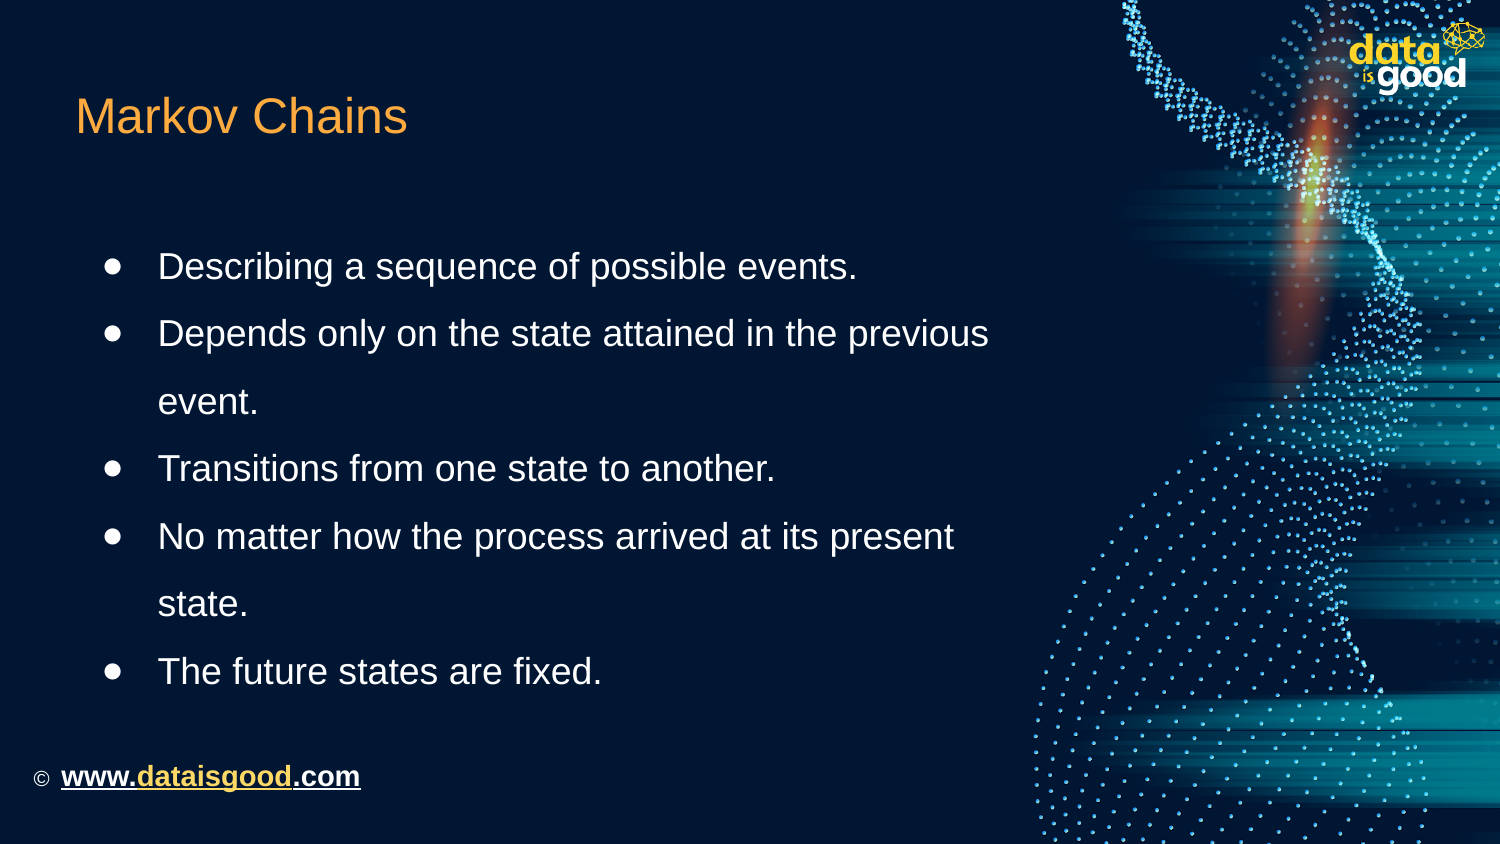

# Markov Chains
Describing a sequence of possible events.
Depends only on the state attained in the previous event.
Transitions from one state to another.
No matter how the process arrived at its present state.
The future states are fixed.